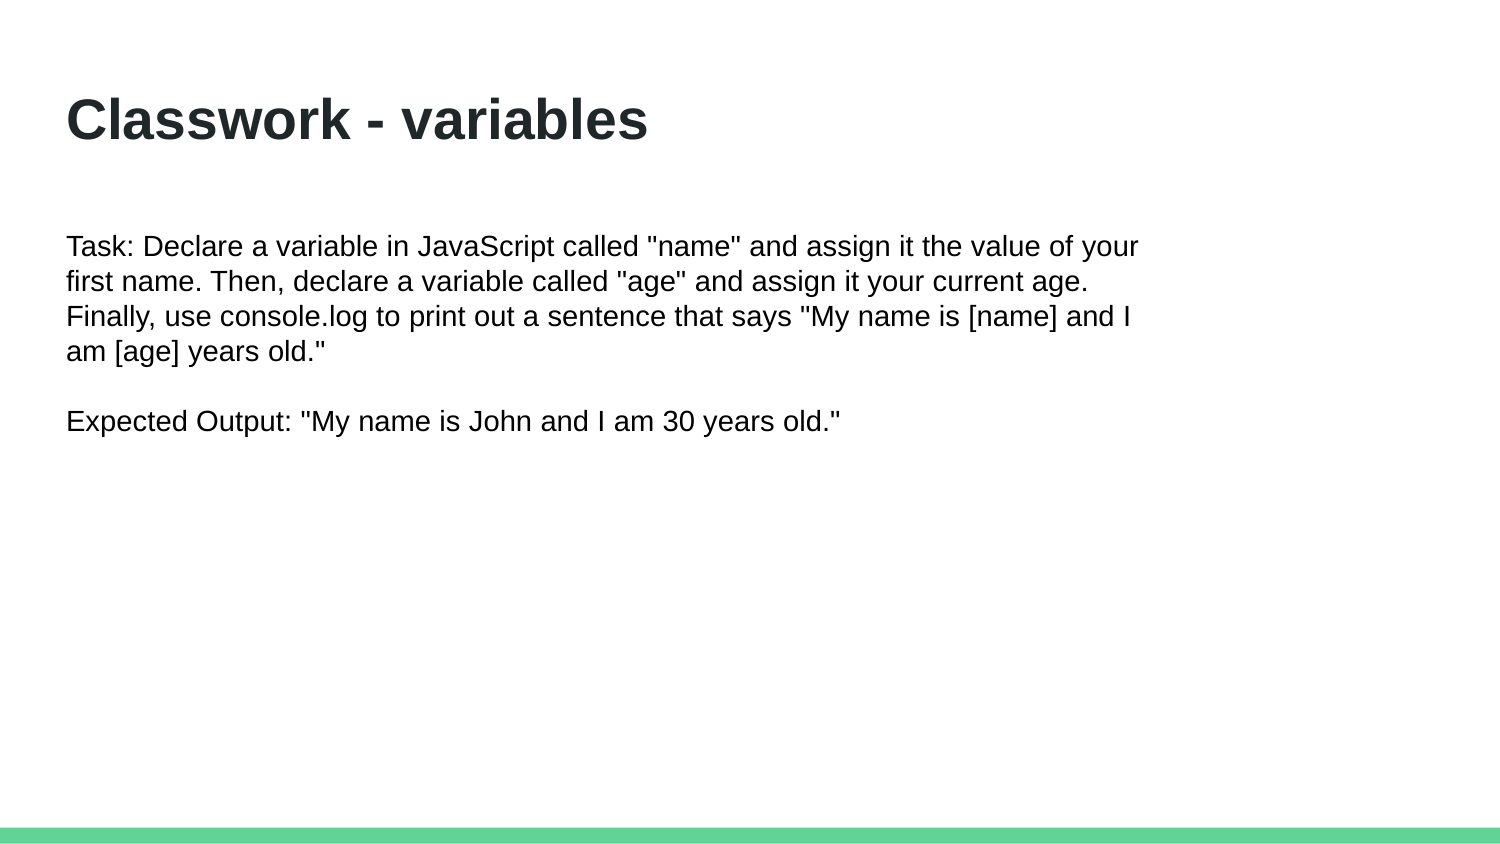

# Classwork - variables
Task: Declare a variable in JavaScript called "name" and assign it the value of your first name. Then, declare a variable called "age" and assign it your current age. Finally, use console.log to print out a sentence that says "My name is [name] and I am [age] years old."

Expected Output: "My name is John and I am 30 years old."